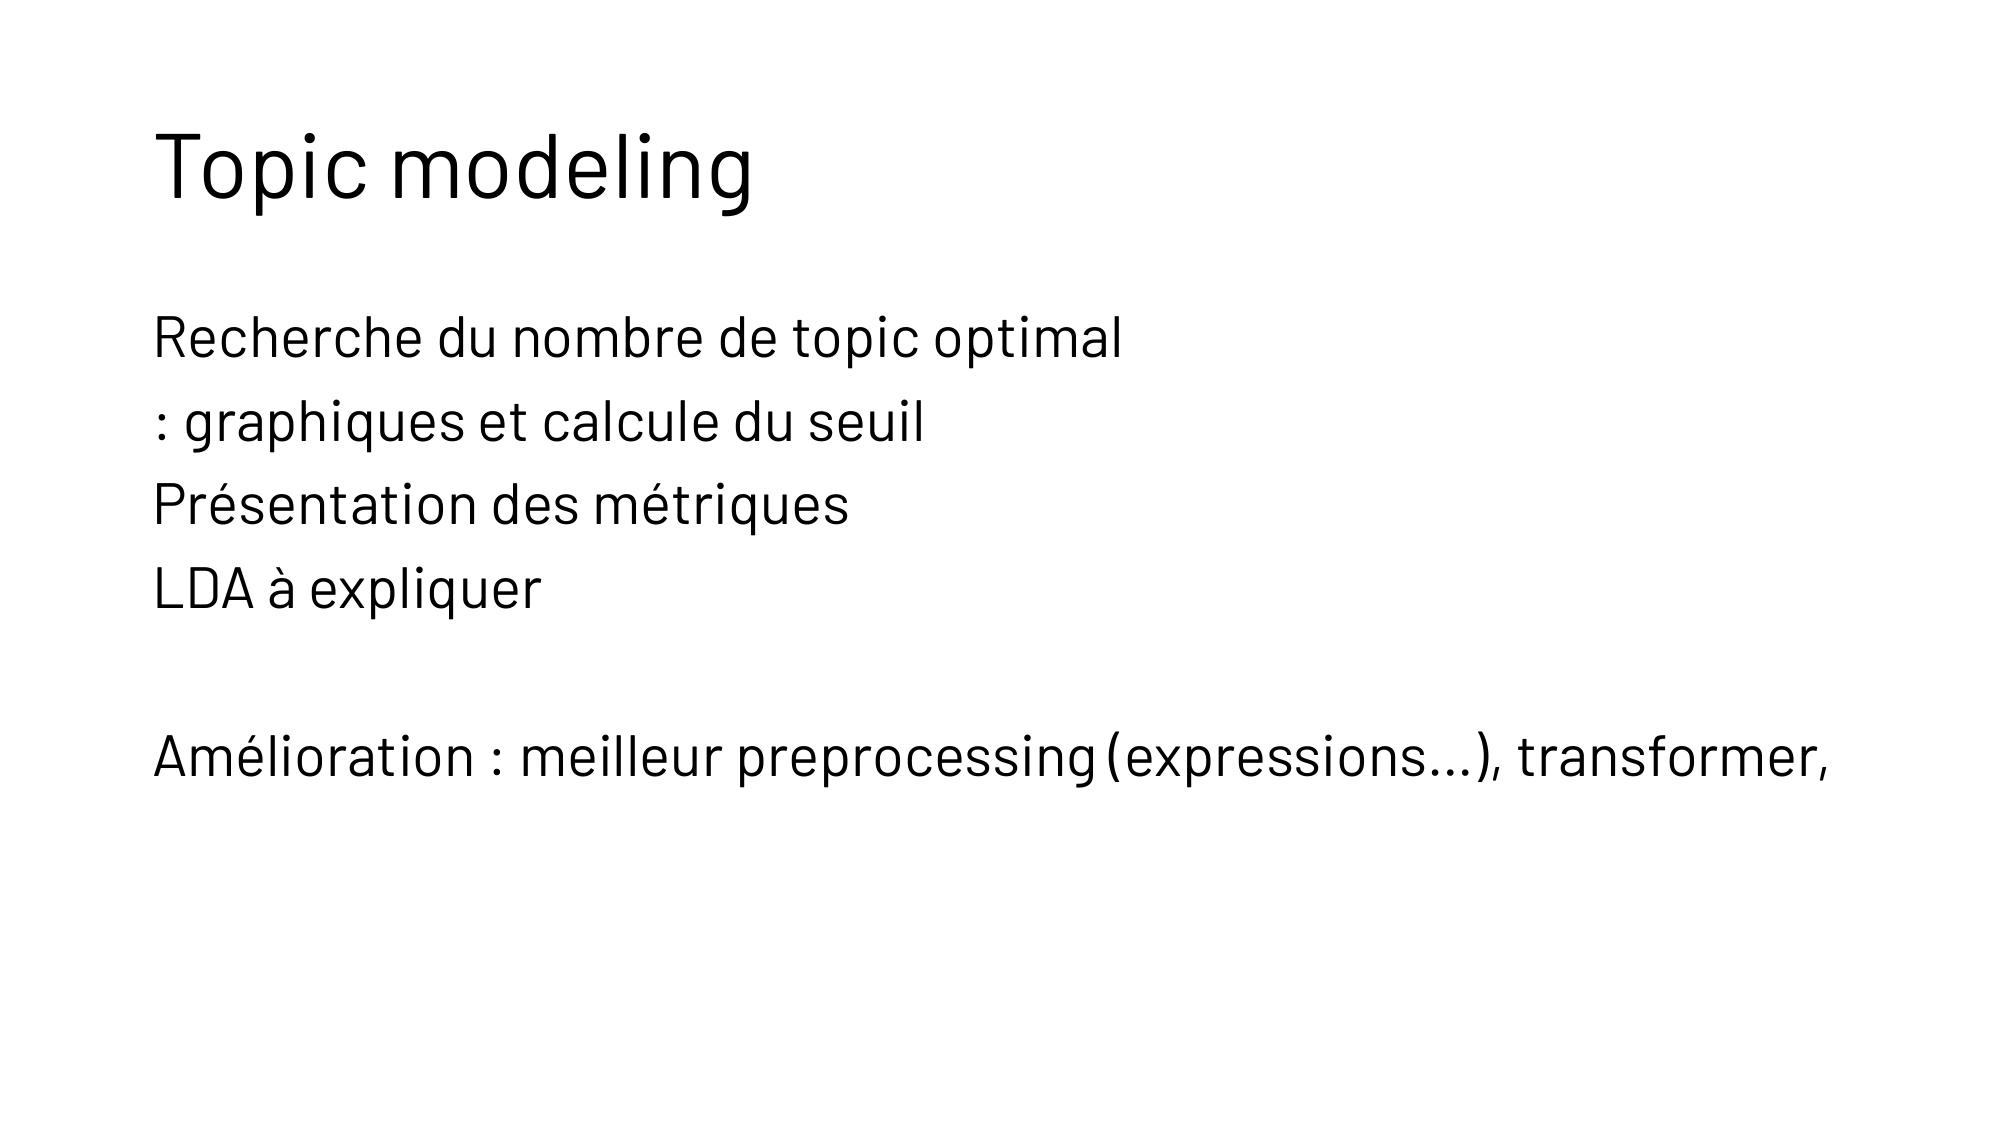

# Topic modeling
Recherche du nombre de topic optimal
: graphiques et calcule du seuil
Présentation des métriques
LDA à expliquer

Amélioration : meilleur preprocessing (expressions…), transformer,